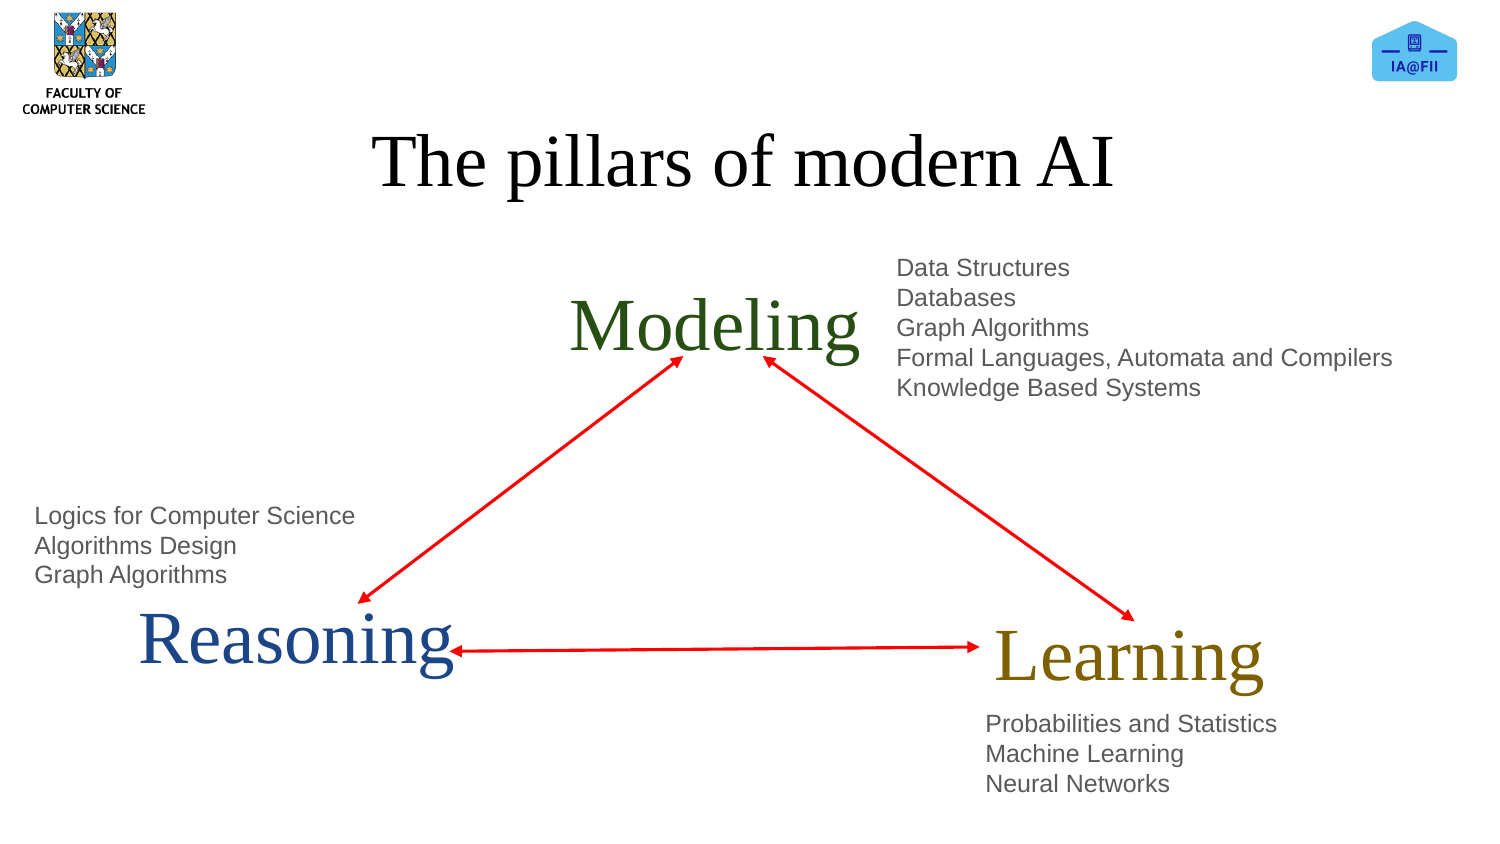

# The pillars of modern AI

Data Structures
Databases
Graph Algorithms
Formal Languages, Automata and Compilers
Knowledge Based Systems
Modeling
Logics for Computer Science
Algorithms Design
Graph Algorithms

Reasoning
Learning
Probabilities and Statistics
Machine Learning
Neural Networks